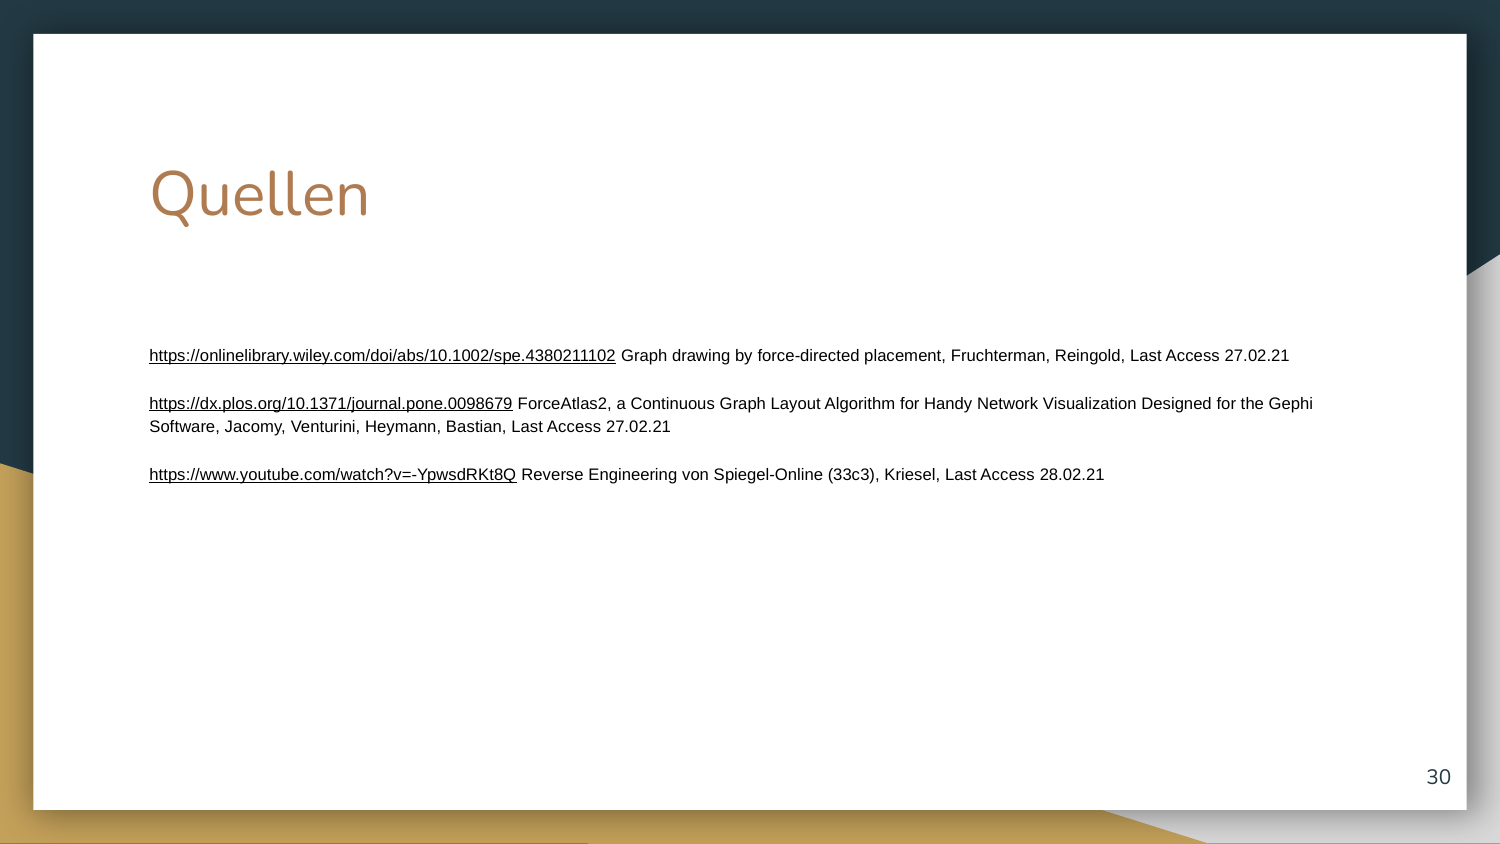

# Quellen
https://onlinelibrary.wiley.com/doi/abs/10.1002/spe.4380211102 Graph drawing by force-directed placement, Fruchterman, Reingold, Last Access 27.02.21
https://dx.plos.org/10.1371/journal.pone.0098679 ForceAtlas2, a Continuous Graph Layout Algorithm for Handy Network Visualization Designed for the Gephi Software, Jacomy, Venturini, Heymann, Bastian, Last Access 27.02.21
https://www.youtube.com/watch?v=-YpwsdRKt8Q Reverse Engineering von Spiegel-Online (33c3), Kriesel, Last Access 28.02.21

30